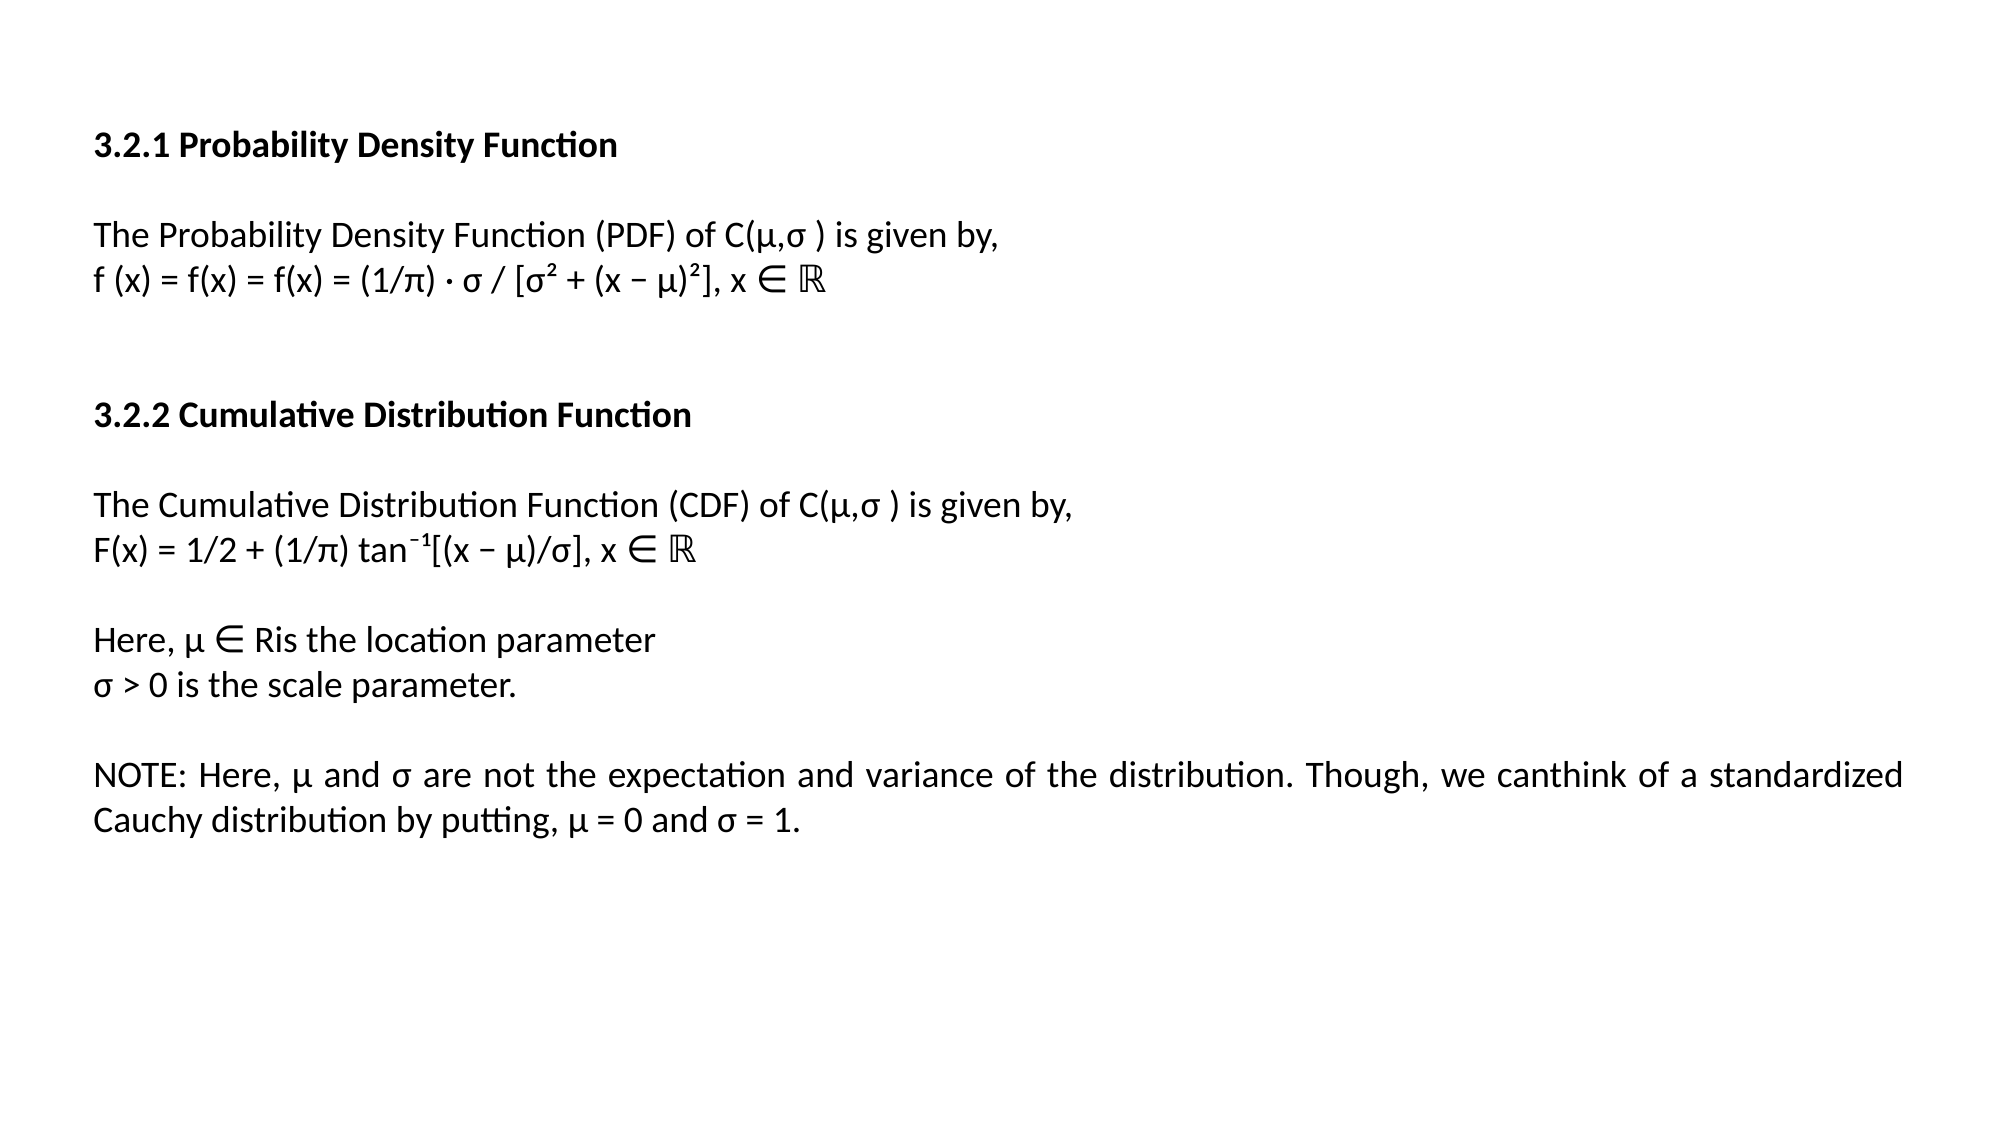

3.2.1 Probability Density Function

The Probability Density Function (PDF) of C(µ,σ ) is given by,
f (x) = f(x) = f(x) = (1/π) · σ / [σ² + (x − μ)²], x ∈ ℝ

3.2.2 Cumulative Distribution Function

The Cumulative Distribution Function (CDF) of C(µ,σ ) is given by,
F(x) = 1/2 + (1/π) tan⁻¹[(x − μ)/σ], x ∈ ℝ

Here, µ ∈ Ris the location parameter
σ > 0 is the scale parameter.

NOTE: Here, µ and σ are not the expectation and variance of the distribution. Though, we canthink of a standardized Cauchy distribution by putting, µ = 0 and σ = 1.